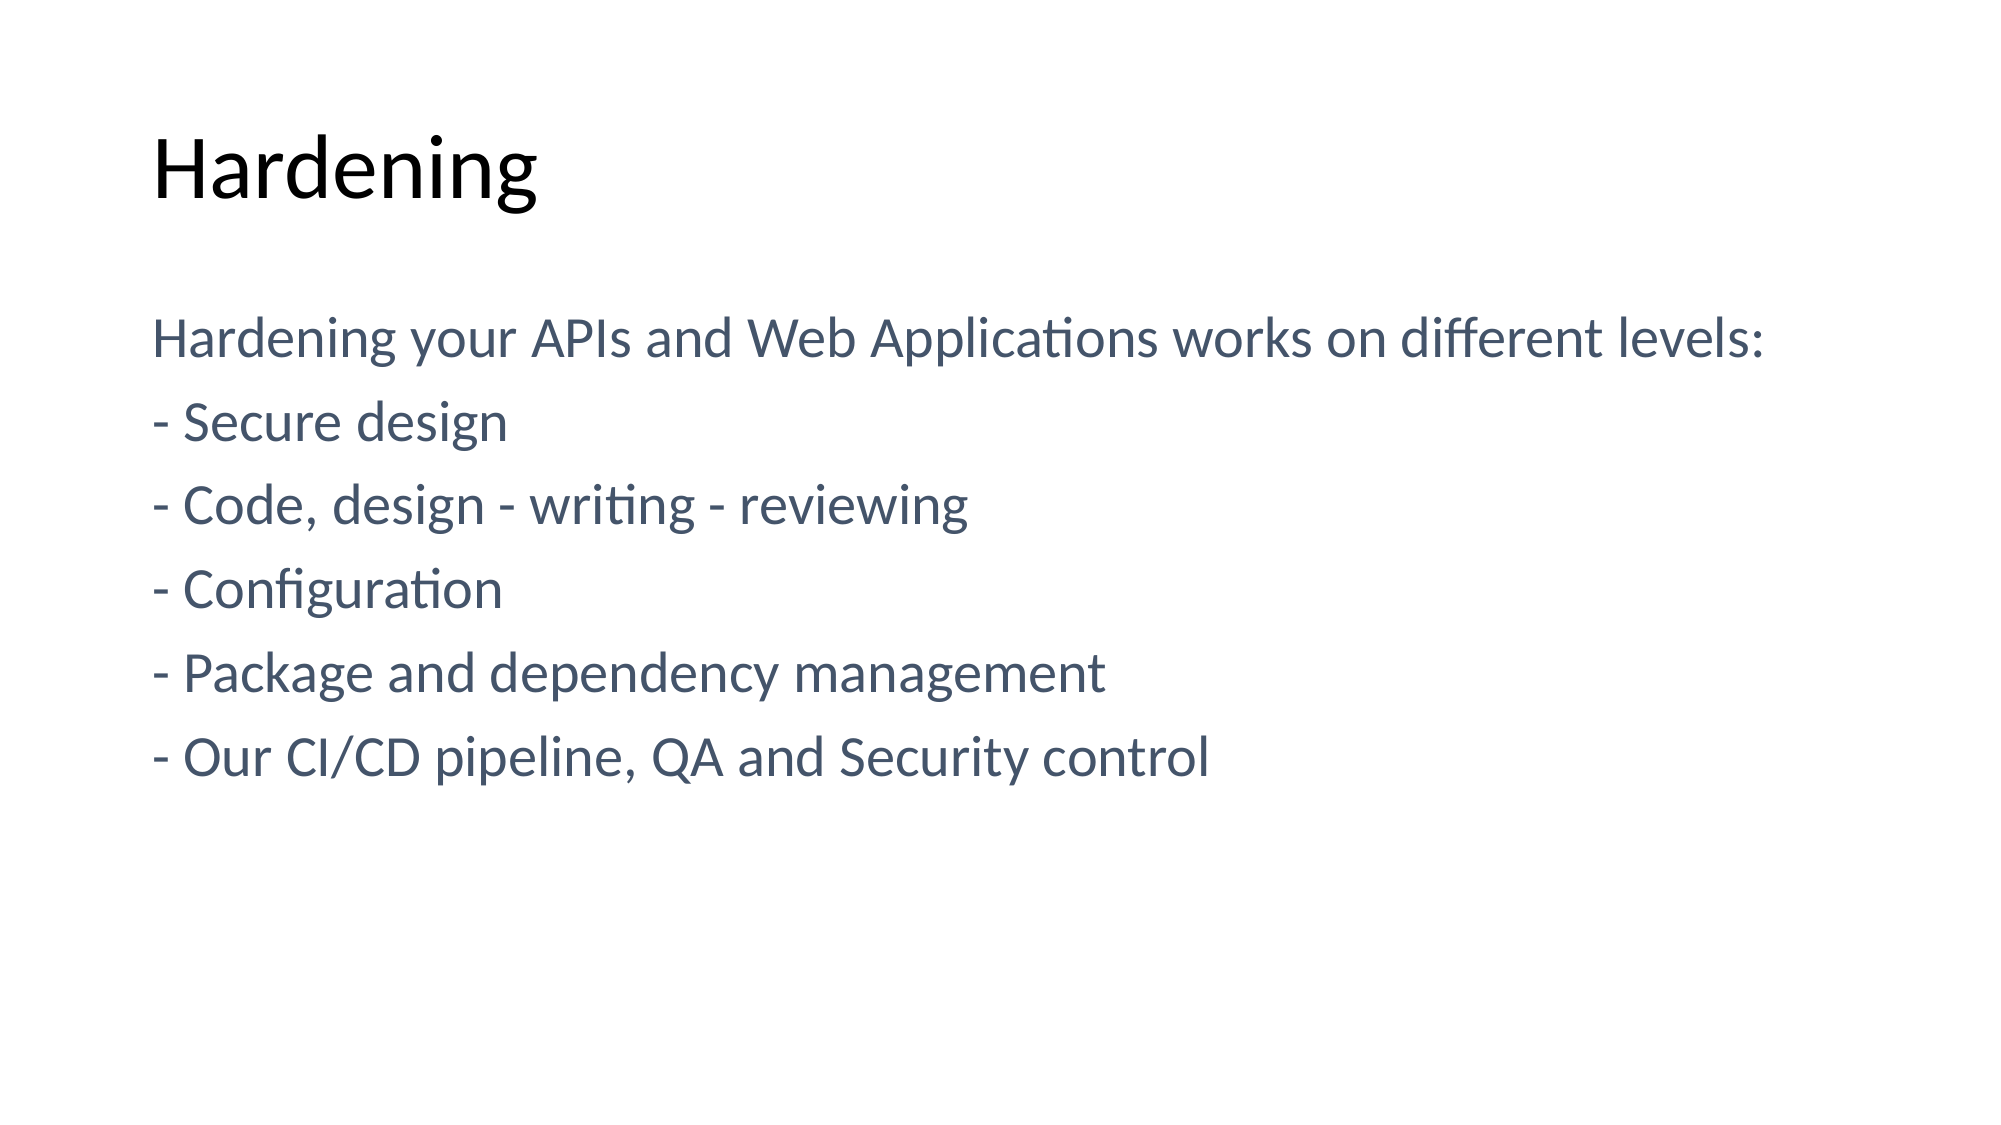

# Hardening
Hardening your APIs and Web Applications works on different levels:
- Secure design
- Code, design - writing - reviewing
- Configuration
- Package and dependency management
- Our CI/CD pipeline, QA and Security control